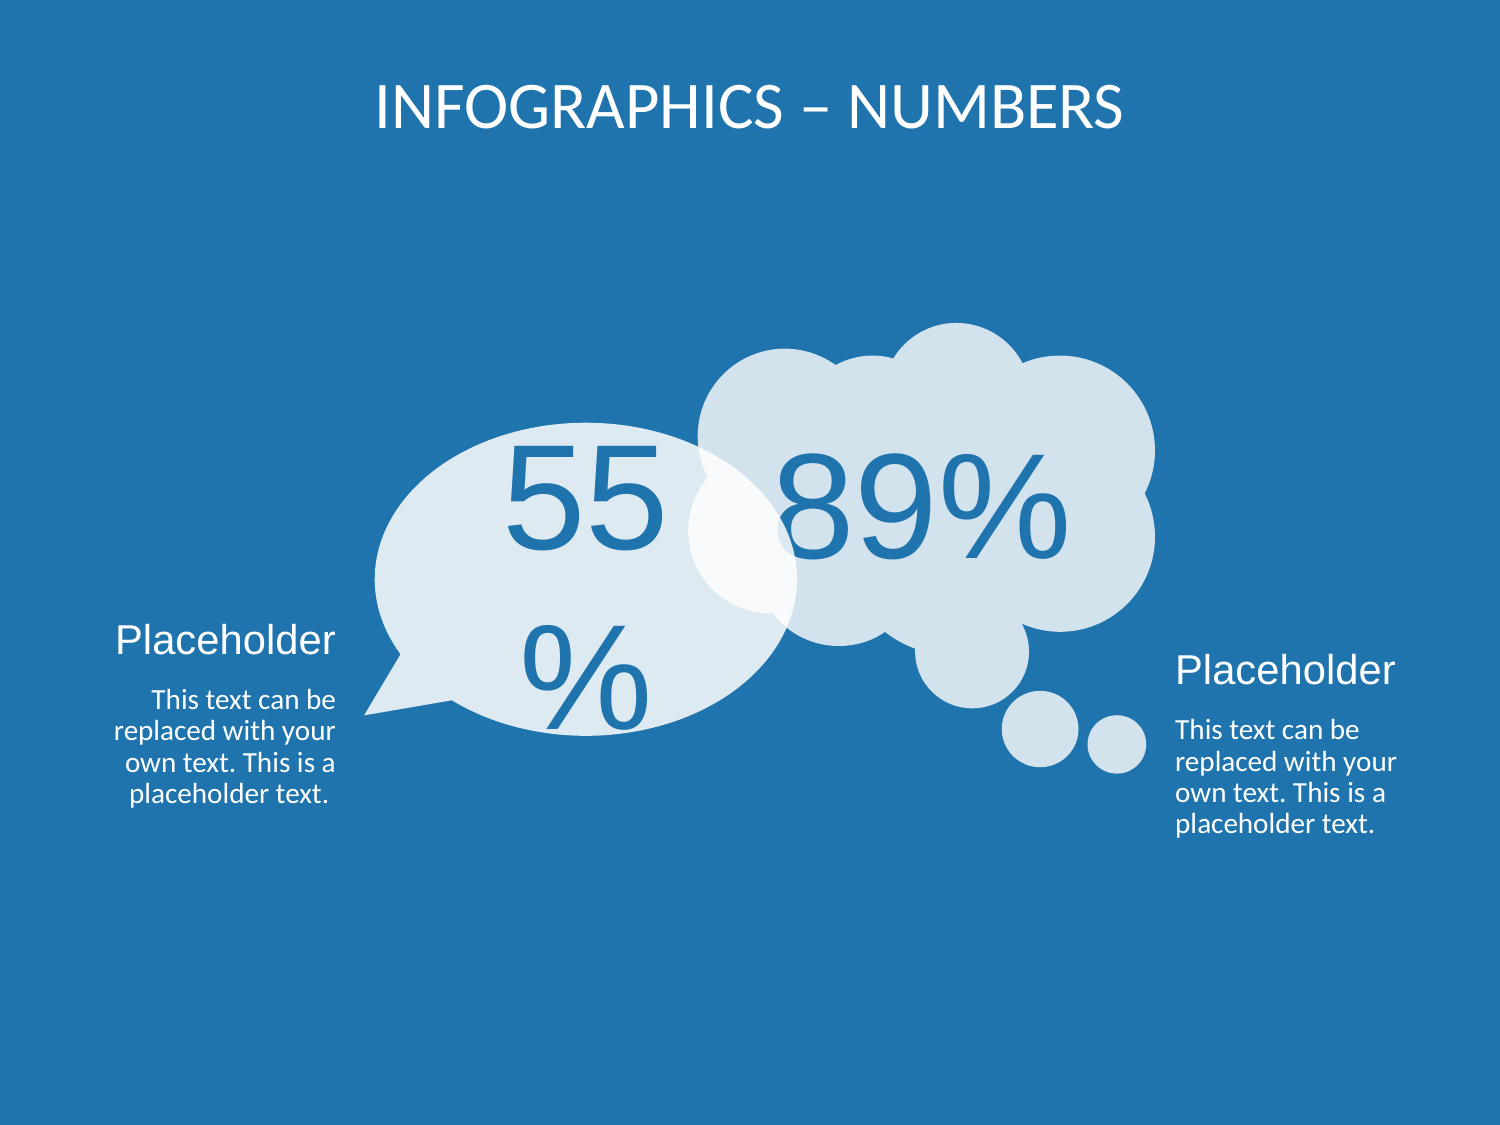

# Infographics – Numbers
89%

55%
Placeholder
This text can be replaced with your own text. This is a placeholder text.
Placeholder
This text can be replaced with your own text. This is a placeholder text.